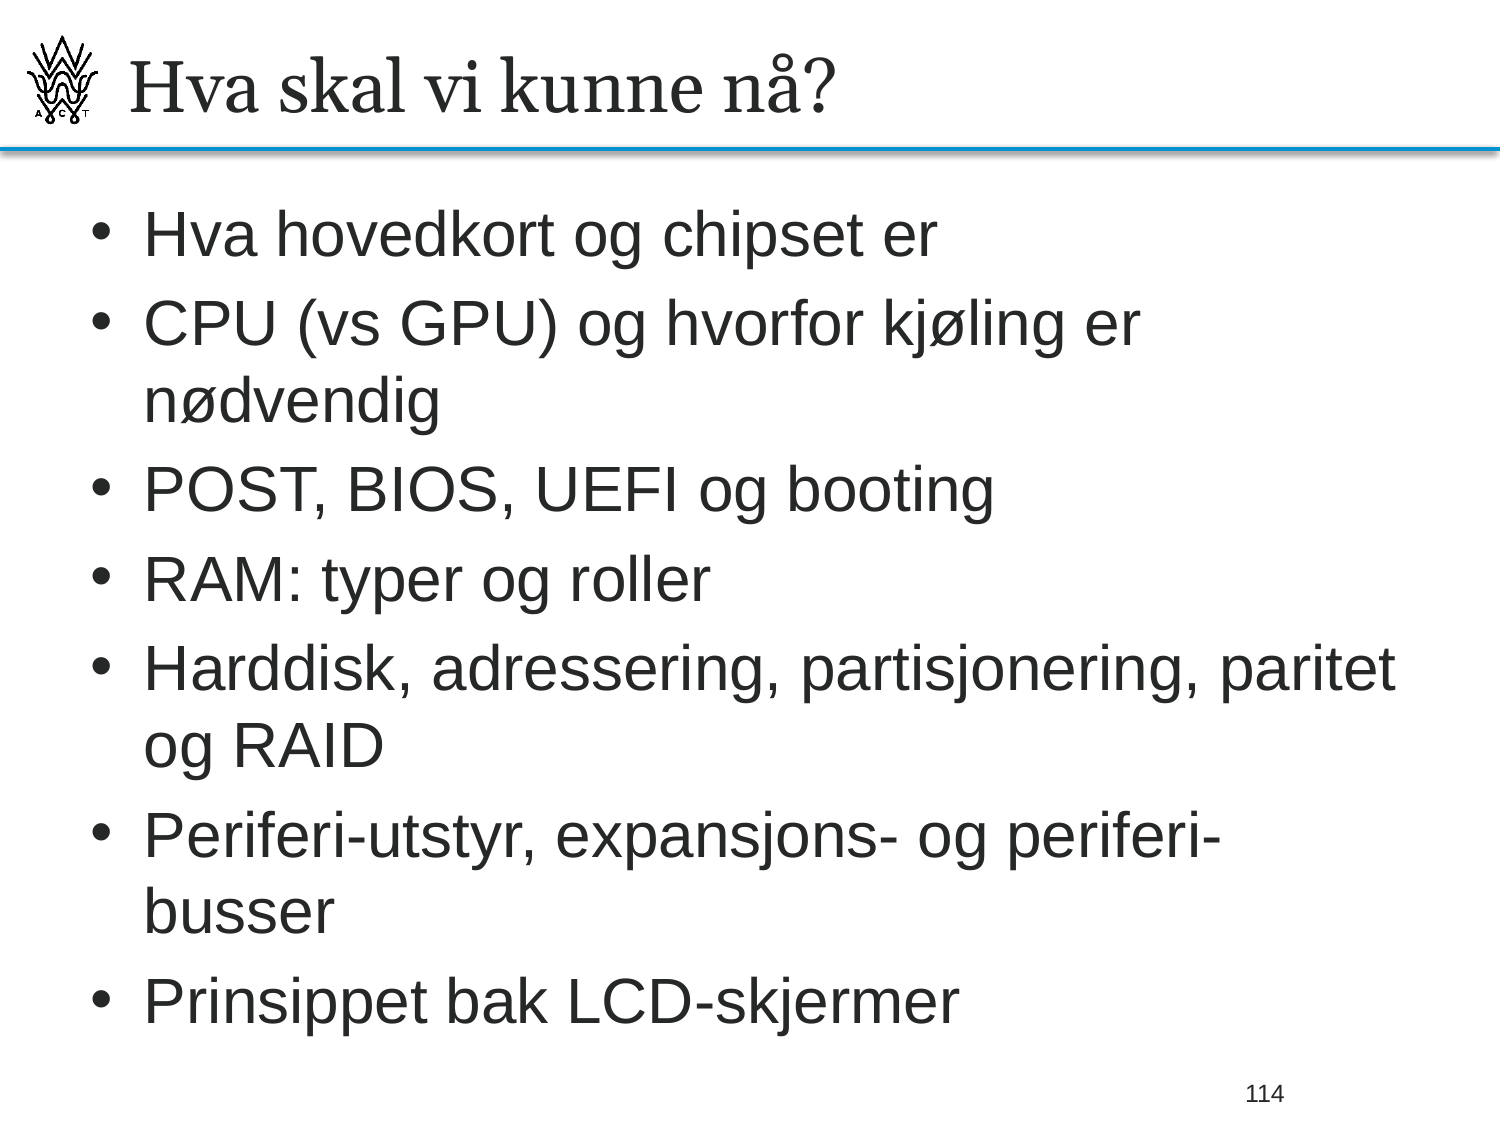

# Hva skal vi kunne nå?
Hva hovedkort og chipset er
CPU (vs GPU) og hvorfor kjøling er nødvendig
POST, BIOS, UEFI og booting
RAM: typer og roller
Harddisk, adressering, partisjonering, paritet og RAID
Periferi-utstyr, expansjons- og periferi-busser
Prinsippet bak LCD-skjermer
26.09.2013
Bjørn O. Listog -- blistog@nith.no
114